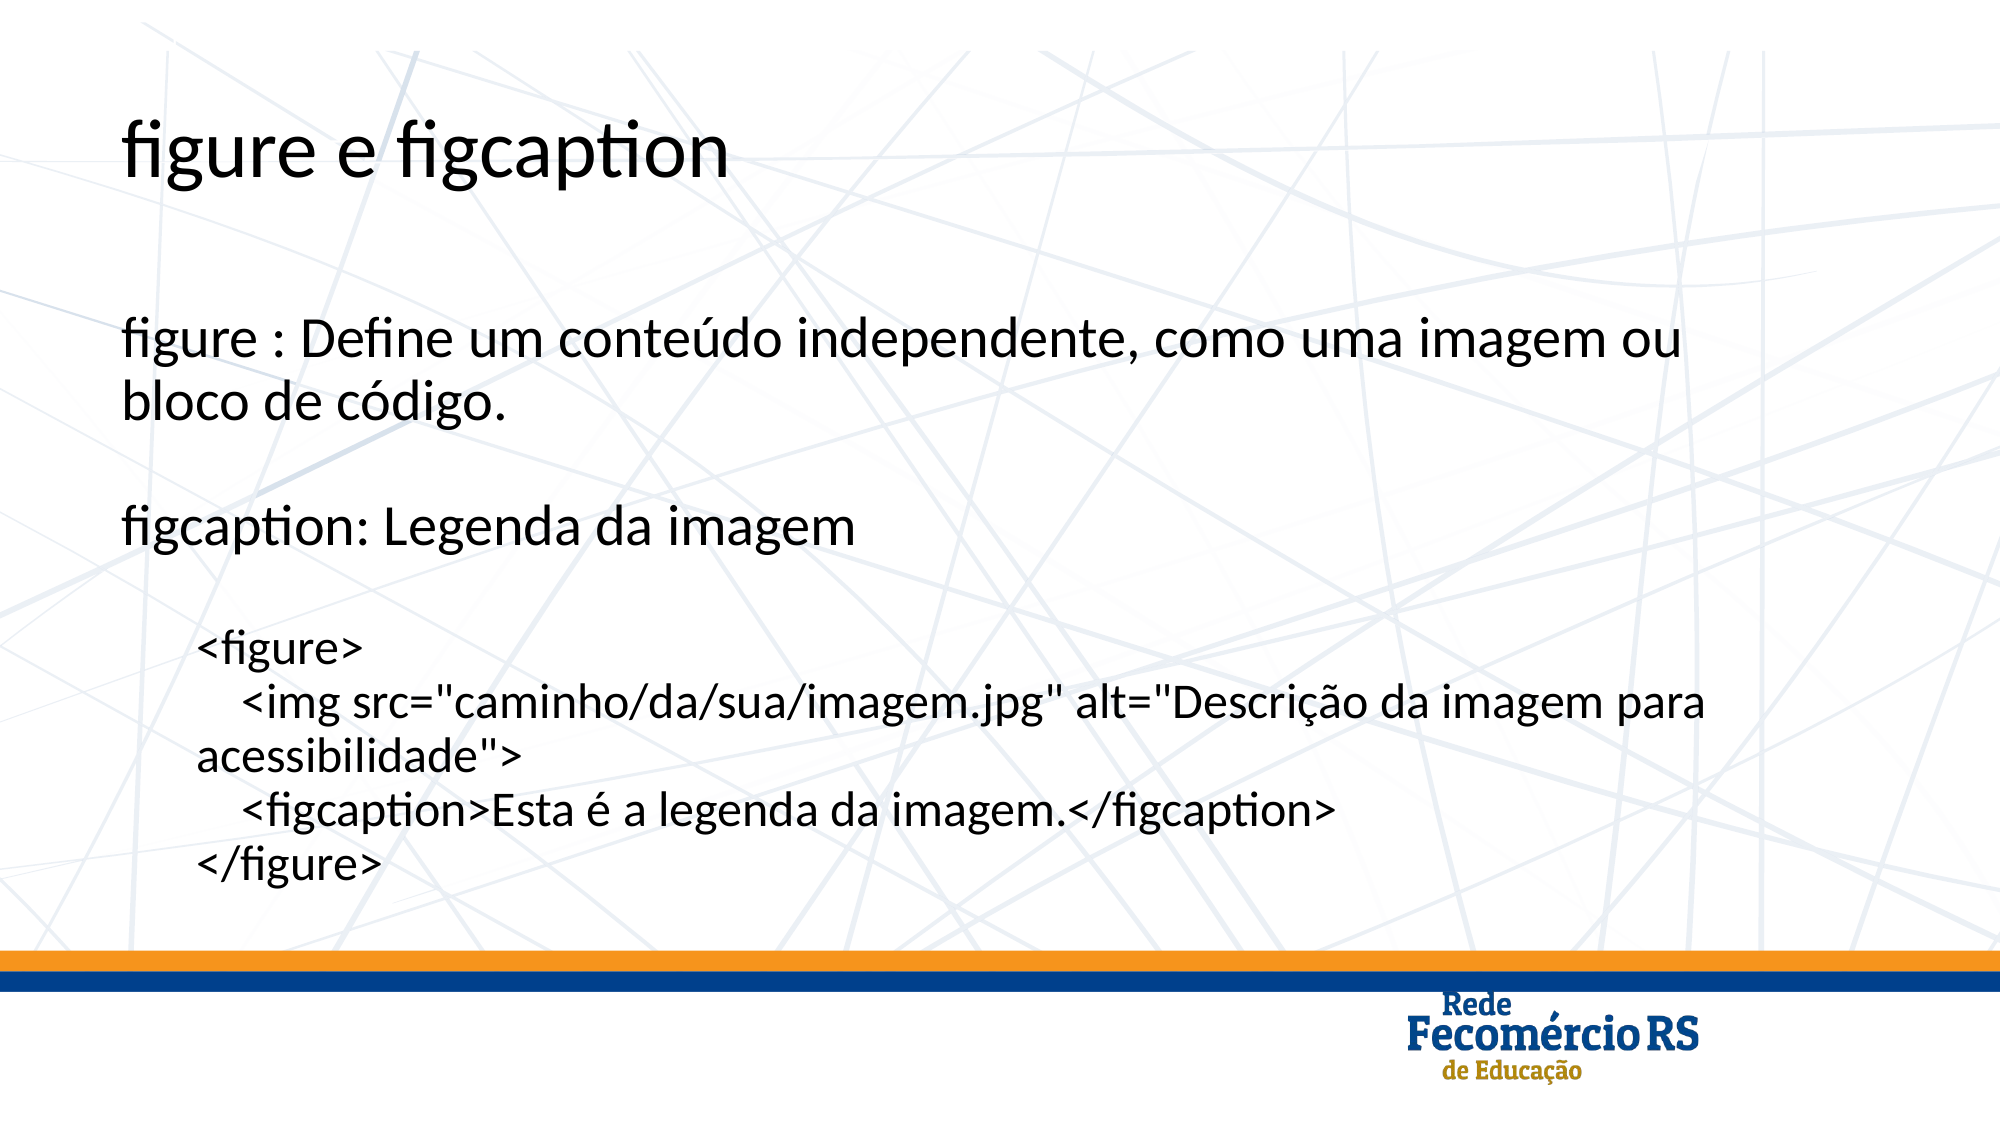

figure e figcaption
figure : Define um conteúdo independente, como uma imagem ou bloco de código.

figcaption: Legenda da imagem

<figure>
    <img src="caminho/da/sua/imagem.jpg" alt="Descrição da imagem para acessibilidade">
    <figcaption>Esta é a legenda da imagem.</figcaption>
</figure>